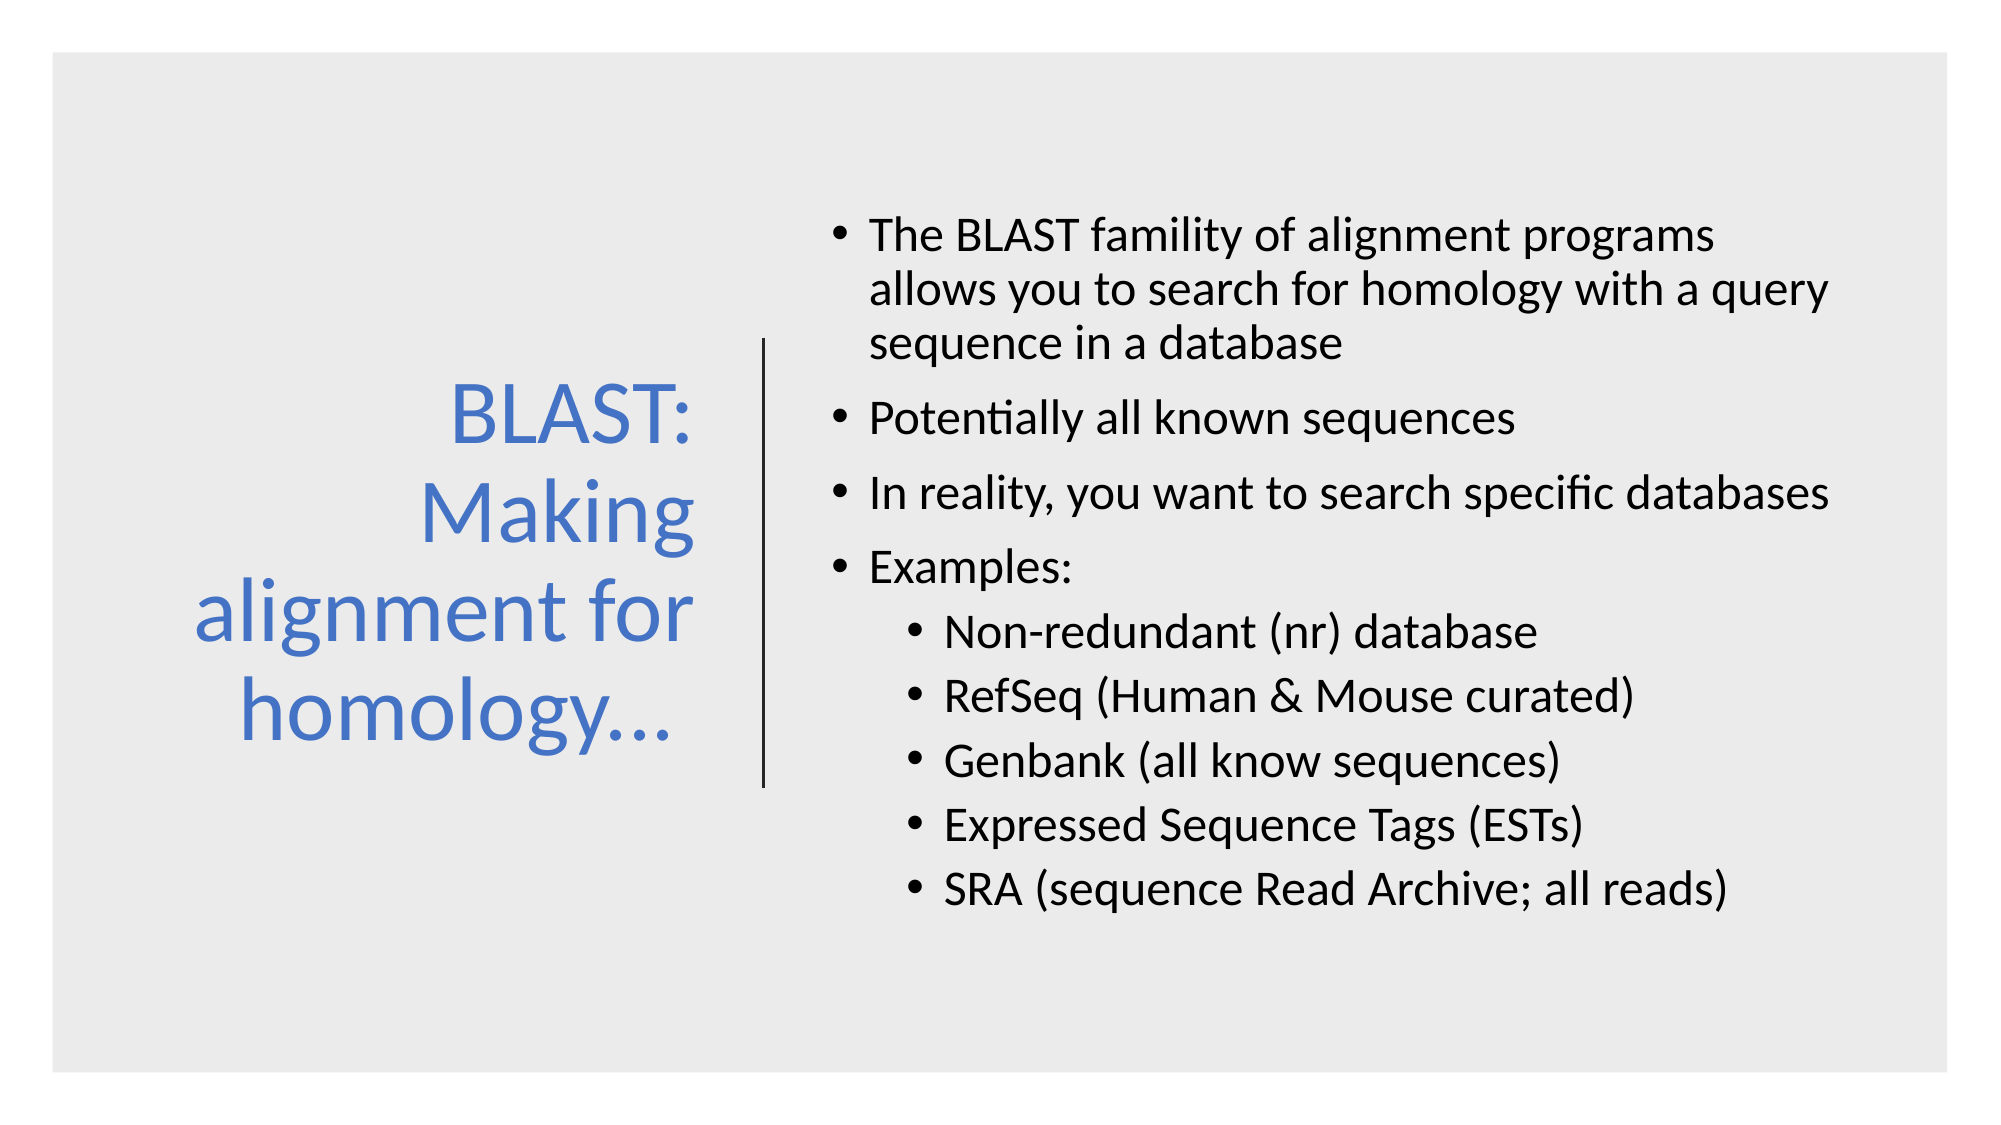

# BLAST: Making alignment for homology...
The BLAST famility of alignment programs allows you to search for homology with a query sequence in a database
Potentially all known sequences
In reality, you want to search specific databases
Examples:
Non-redundant (nr) database
RefSeq (Human & Mouse curated)
Genbank (all know sequences)
Expressed Sequence Tags (ESTs)
SRA (sequence Read Archive; all reads)